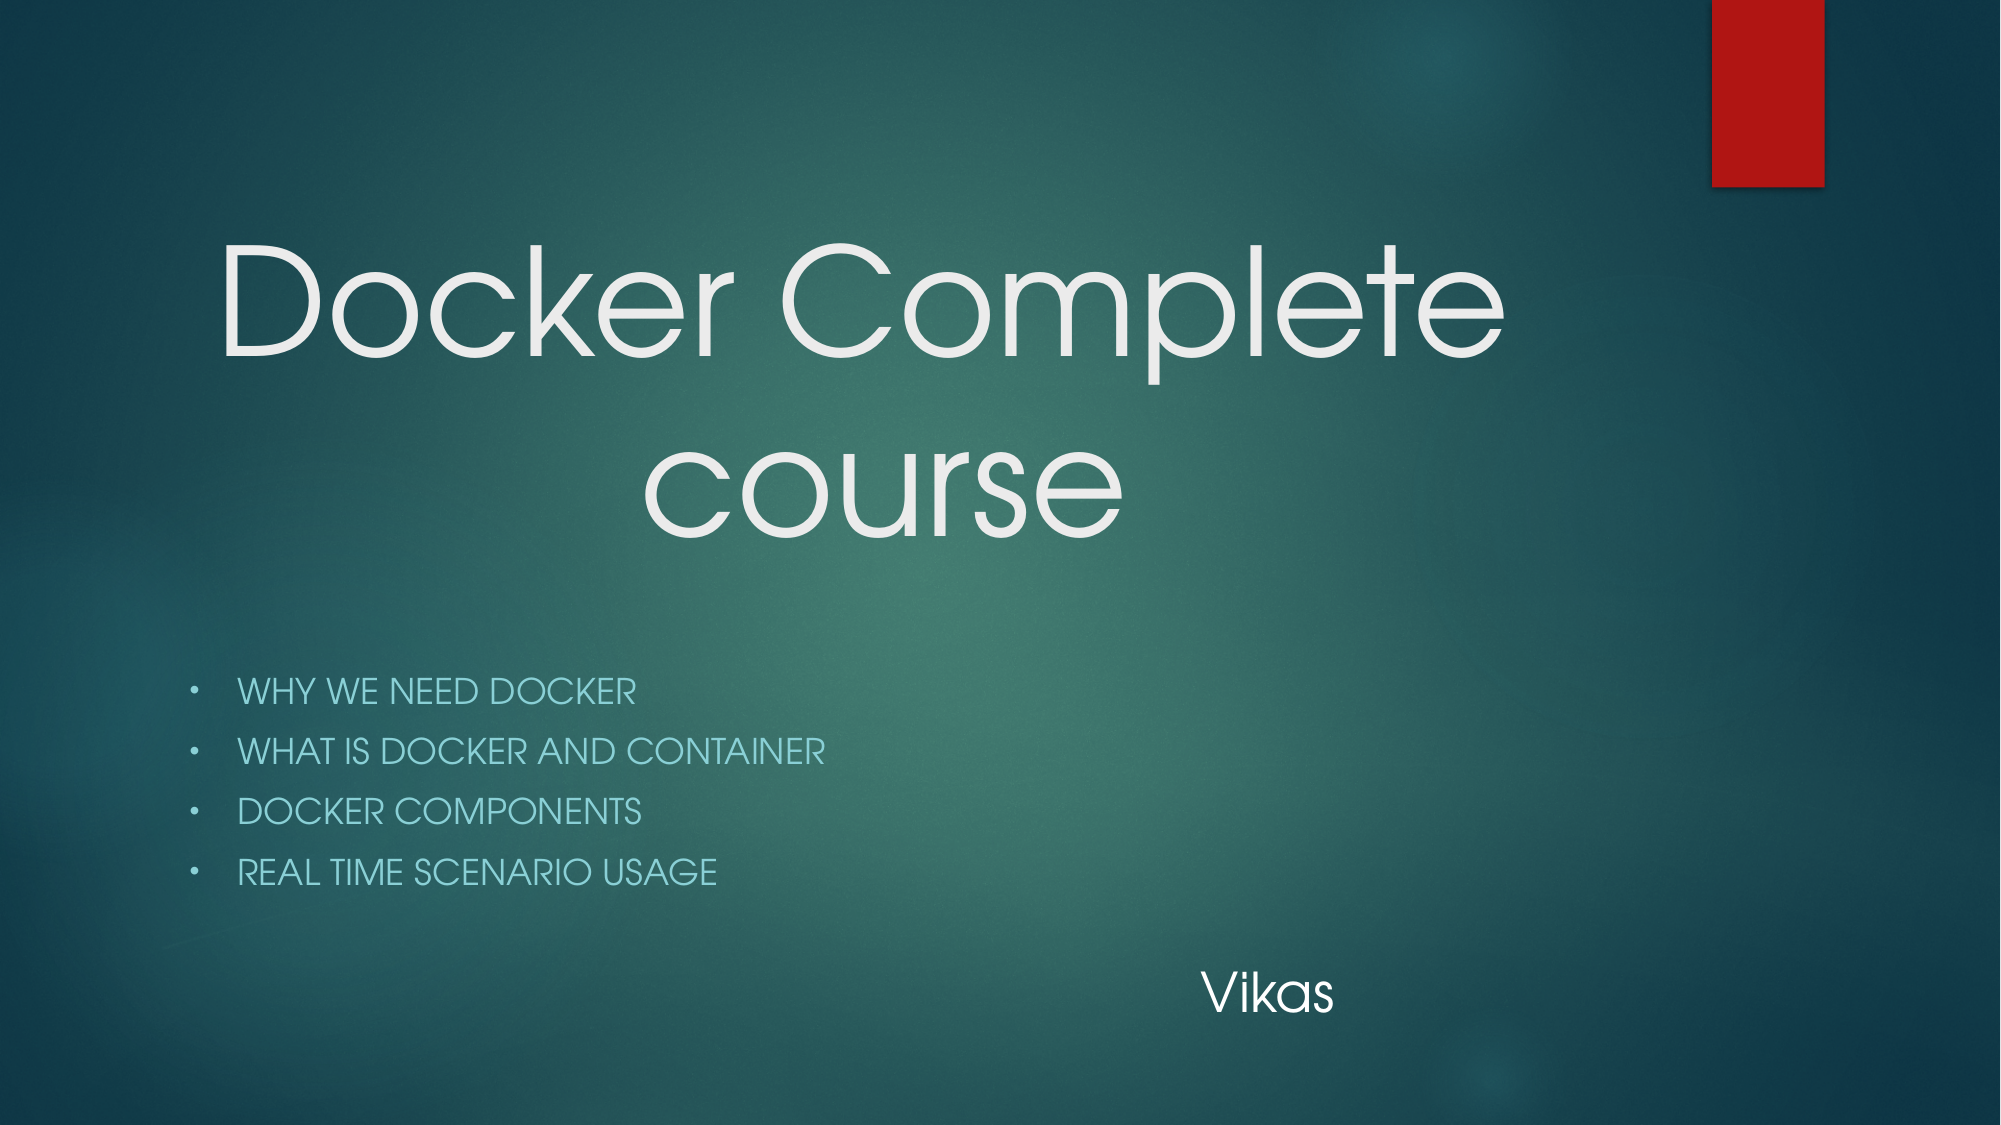

# Docker Complete course
Why we need Docker
What is Docker and container
Docker components
Real time scenario usage

													Vikas